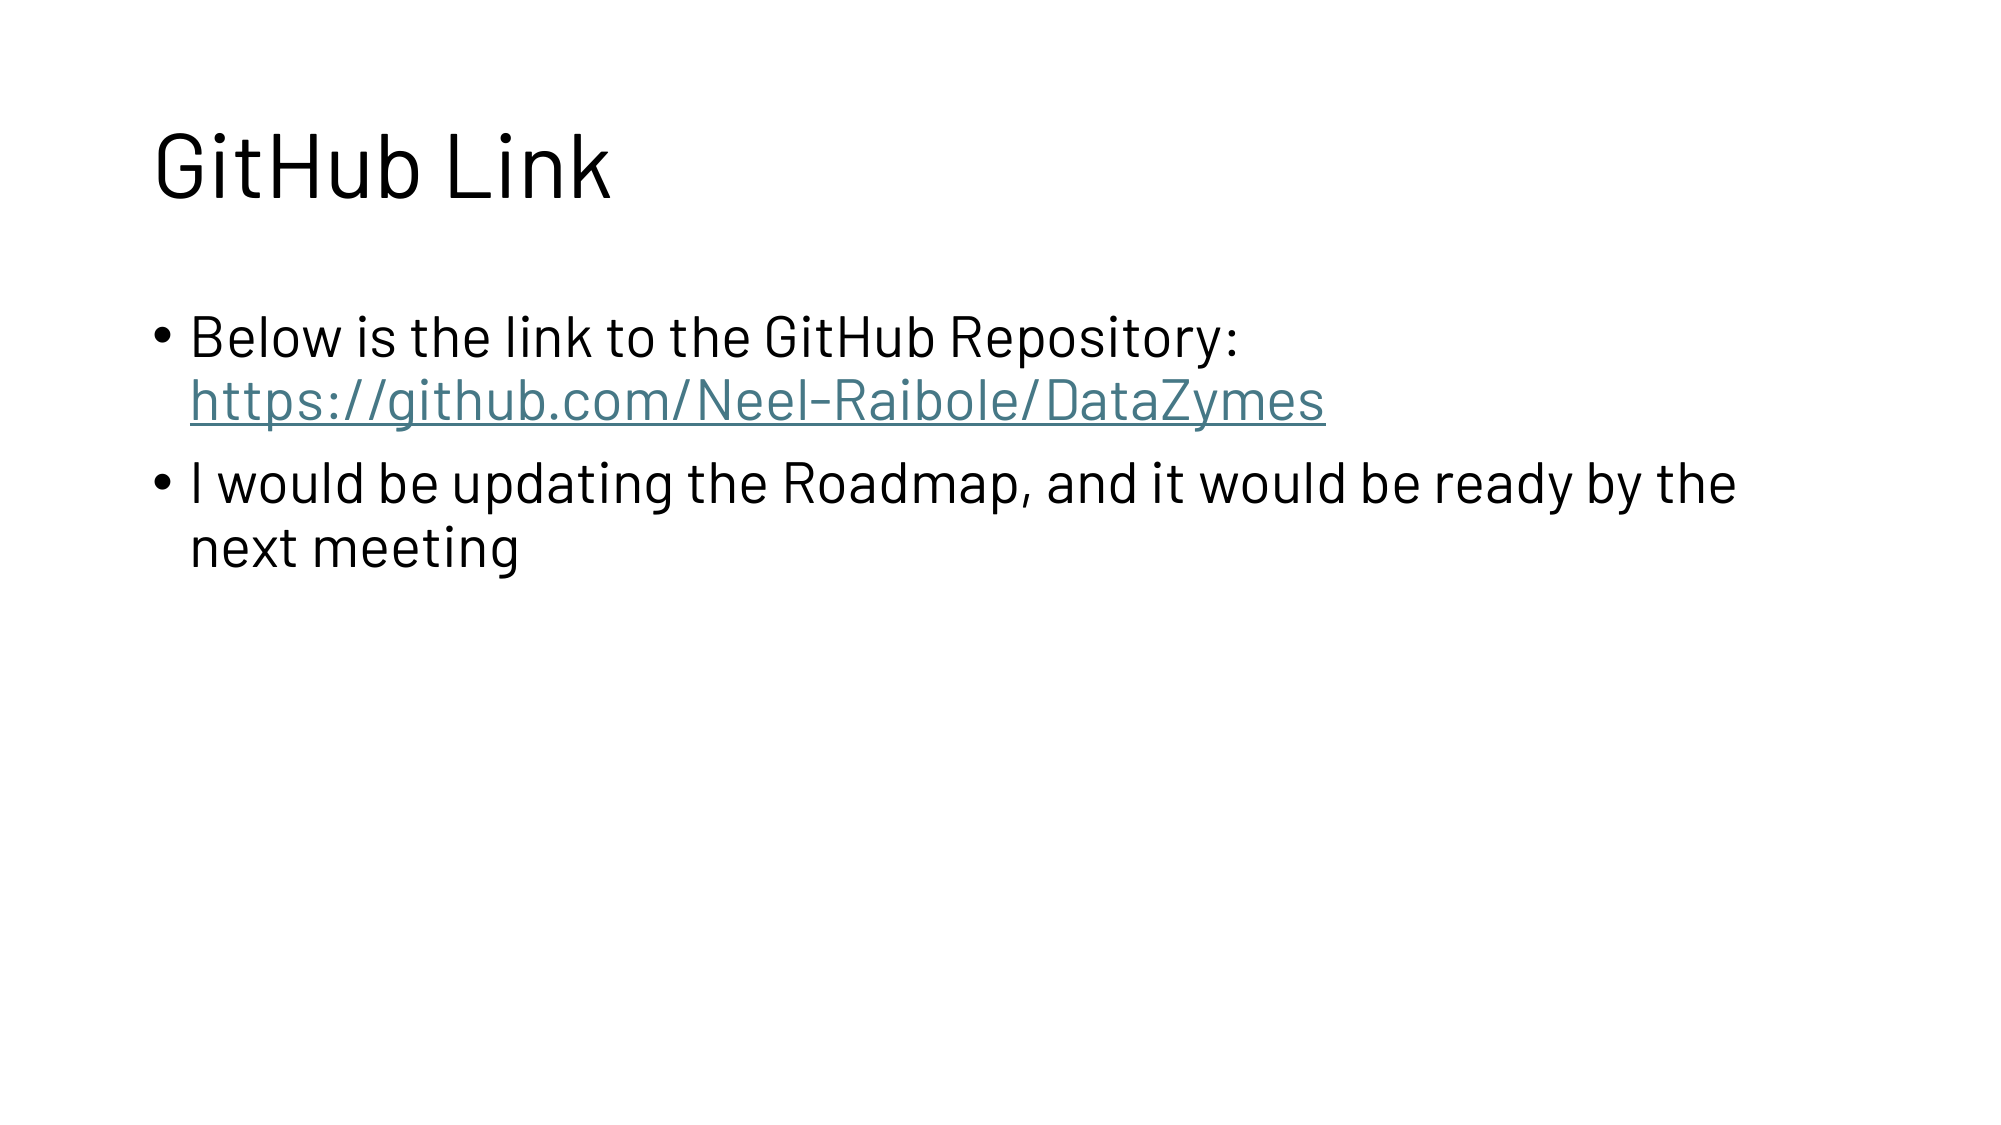

# GitHub Link
Below is the link to the GitHub Repository: https://github.com/Neel-Raibole/DataZymes
I would be updating the Roadmap, and it would be ready by the next meeting